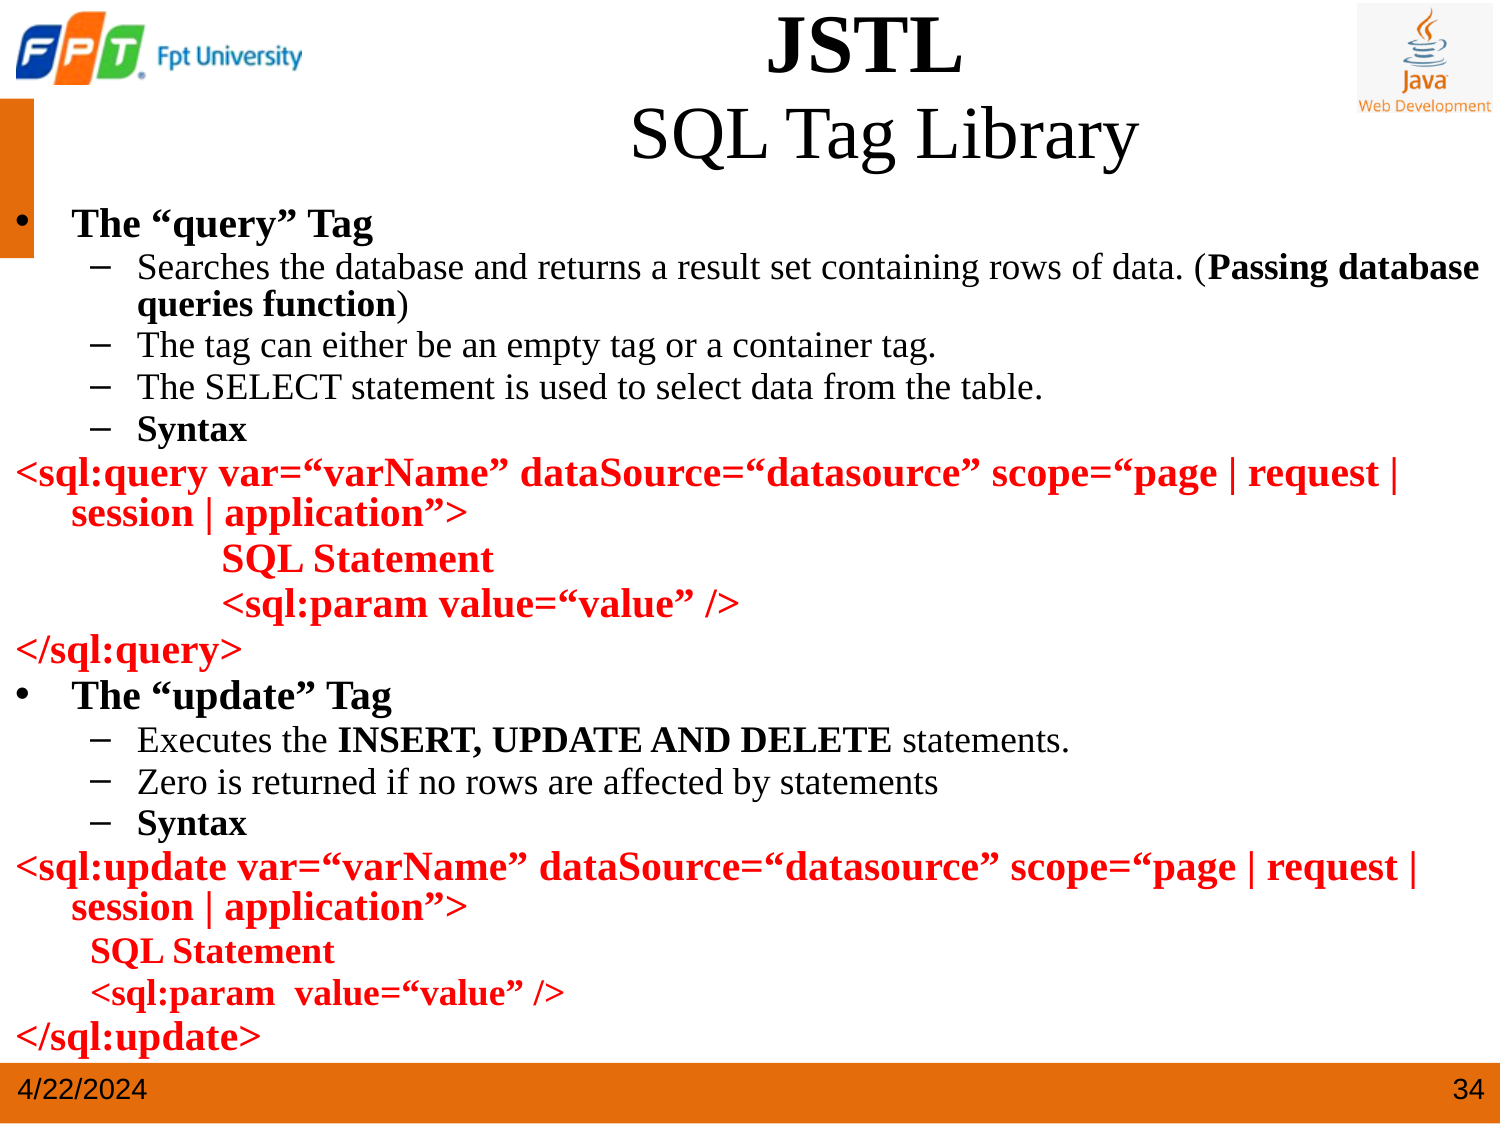

JSTL
 SQL Tag Library
The “query” Tag
Searches the database and returns a result set containing rows of data. (Passing database queries function)
The tag can either be an empty tag or a container tag.
The SELECT statement is used to select data from the table.
Syntax
<sql:query var=“varName” dataSource=“datasource” scope=“page | request | session | application”>
		SQL Statement
		<sql:param value=“value” />
</sql:query>
The “update” Tag
Executes the INSERT, UPDATE AND DELETE statements.
Zero is returned if no rows are affected by statements
Syntax
<sql:update var=“varName” dataSource=“datasource” scope=“page | request | session | application”>
SQL Statement
<sql:param  value=“value” />
</sql:update>
4/22/2024
34